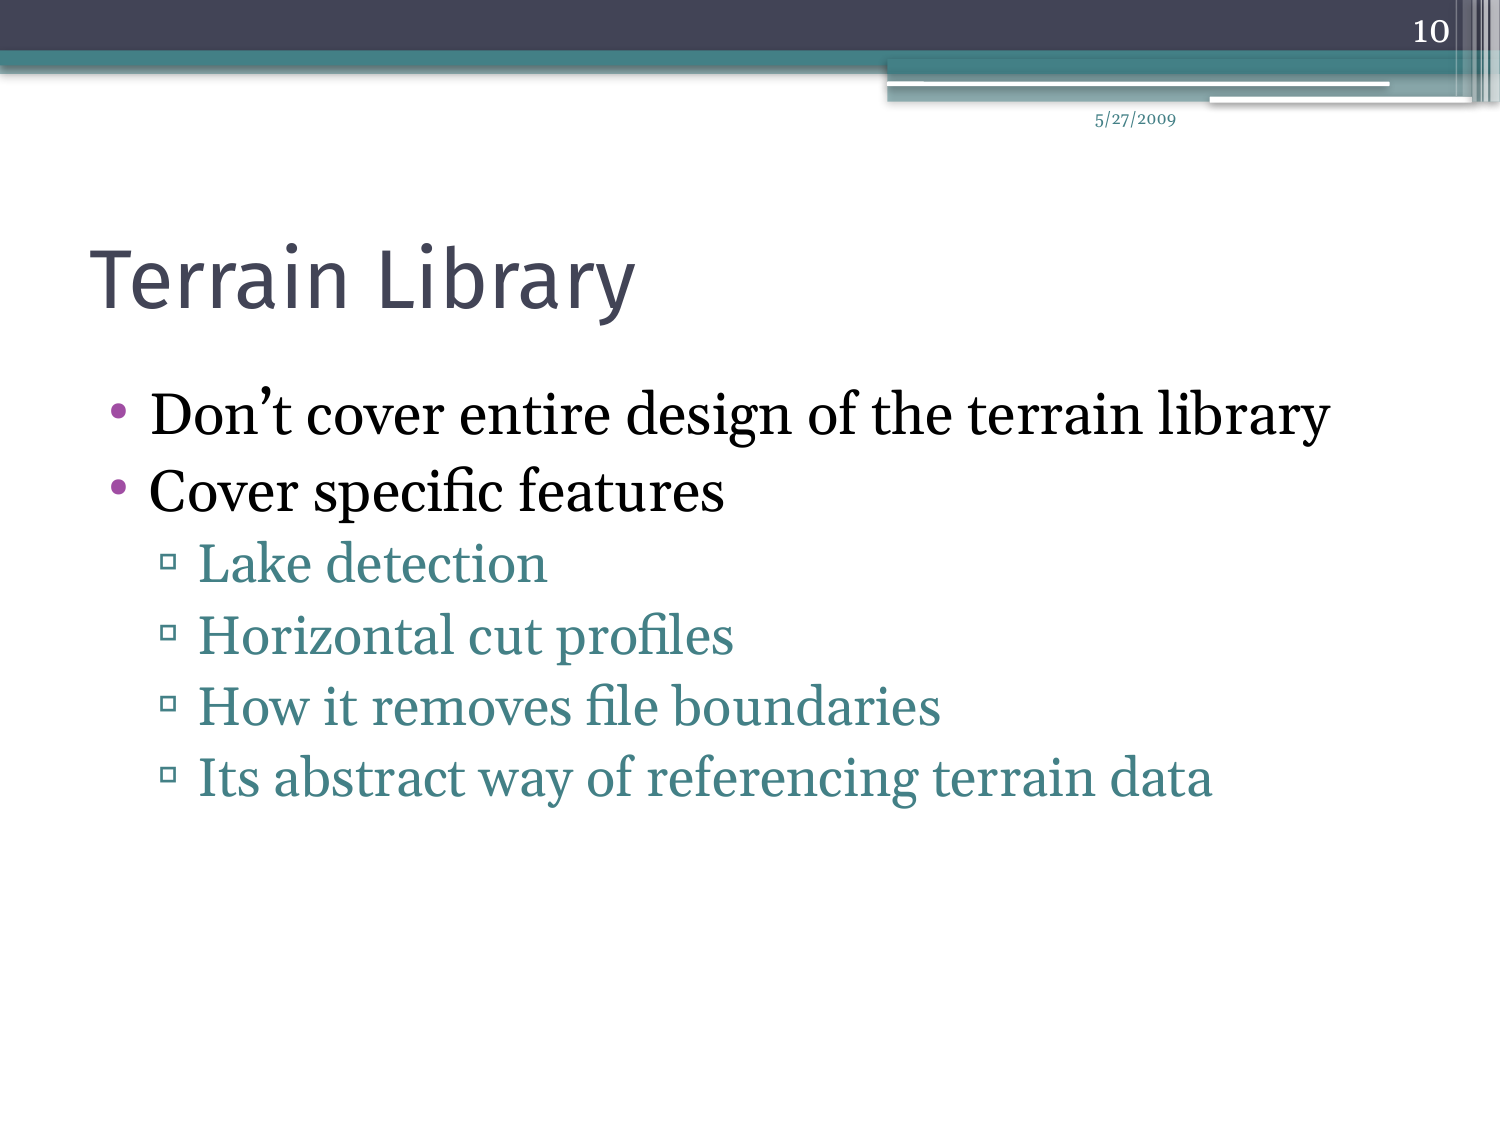

10
5/27/2009
# Terrain Library
Don’t cover entire design of the terrain library
Cover specific features
Lake detection
Horizontal cut profiles
How it removes file boundaries
Its abstract way of referencing terrain data